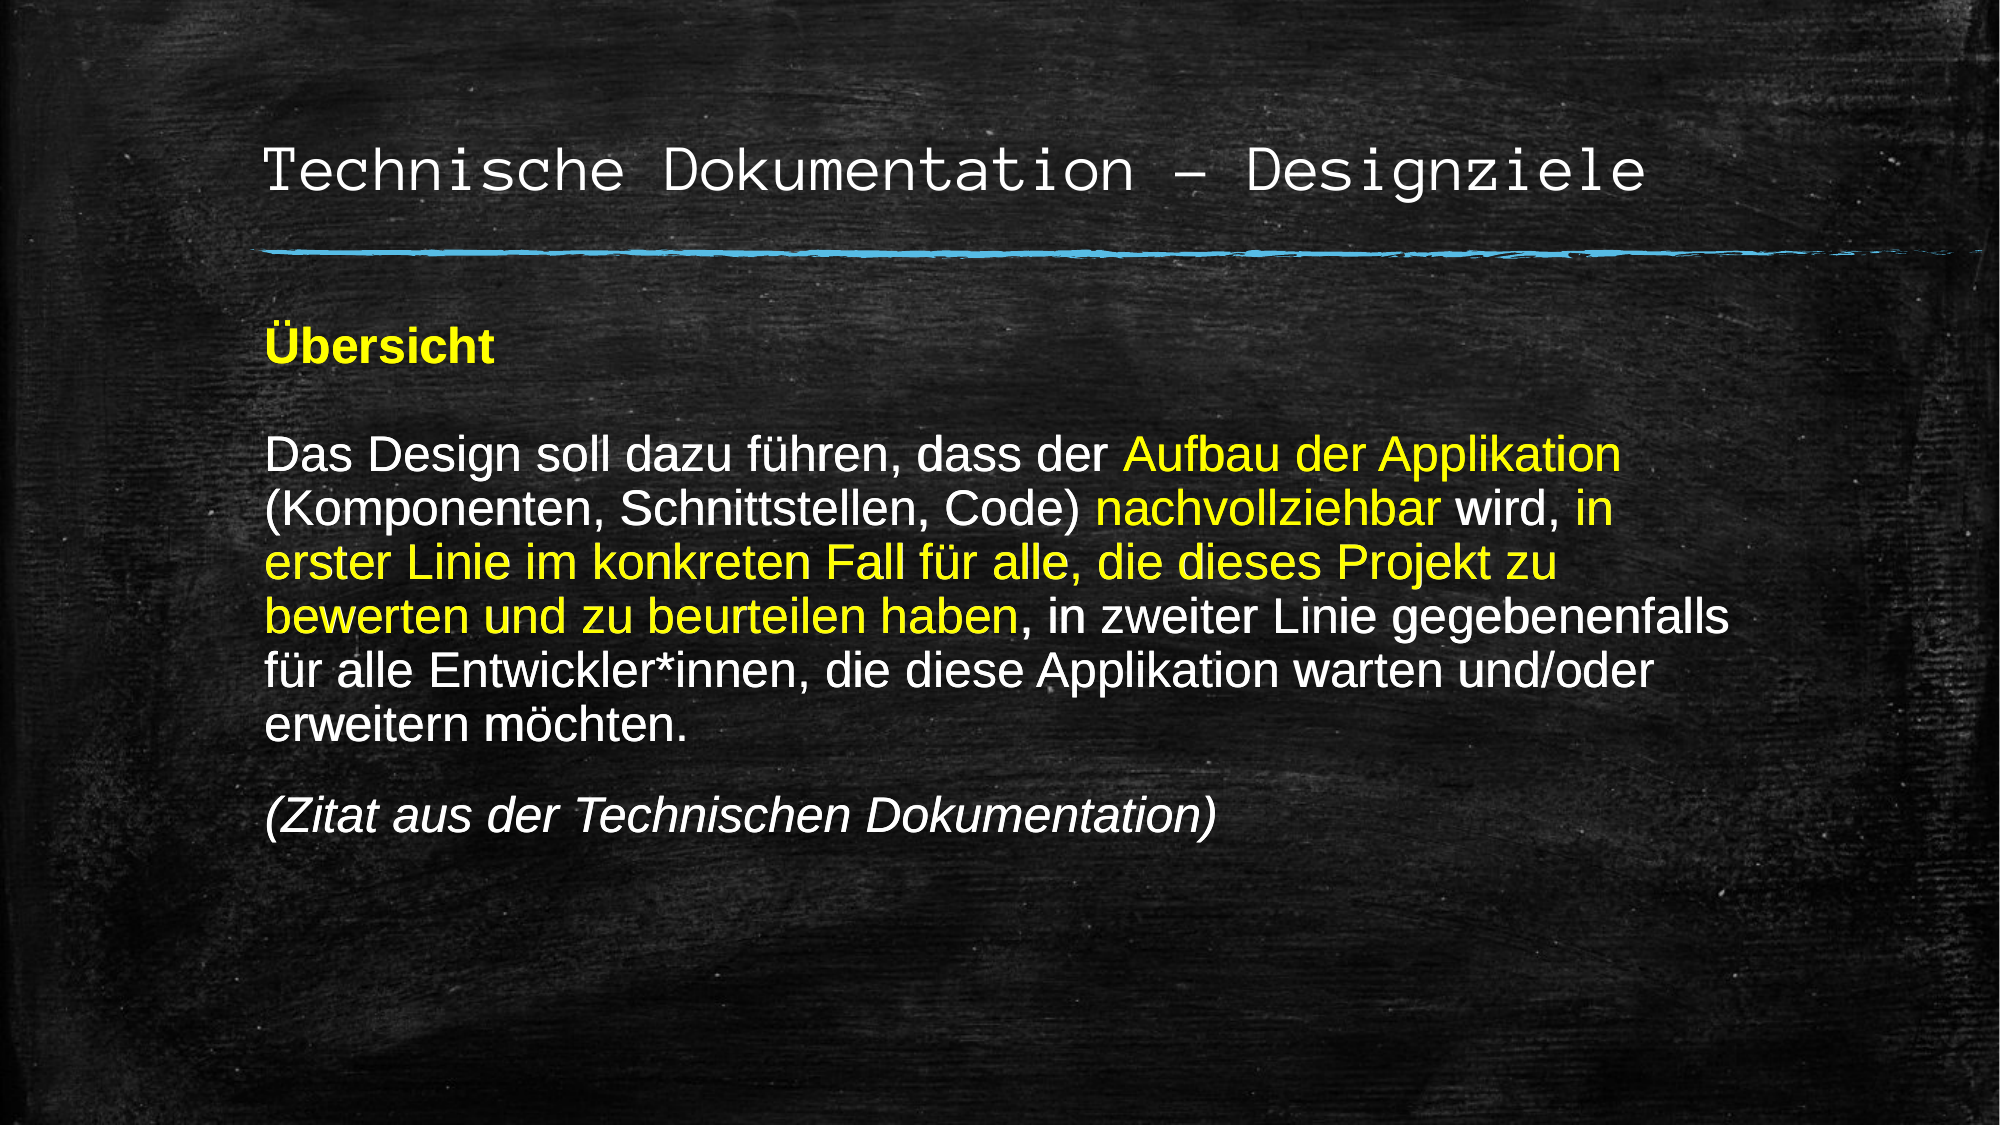

# Technische Dokumentation - Designziele
Übersicht
Das Design soll dazu führen, dass der Aufbau der Applikation (Komponenten, Schnittstellen, Code) nachvollziehbar wird, in erster Linie im konkreten Fall für alle, die dieses Projekt zu bewerten und zu beurteilen haben, in zweiter Linie gegebenenfalls für alle Entwickler*innen, die diese Applikation warten und/oder erweitern möchten.
(Zitat aus der Technischen Dokumentation)

Übersicht
Das Design soll dazu führen, dass der Aufbau der Applikation (Komponenten, Schnittstellen, Code) nachvollziehbar wird, in erster Linie im konkreten Fall für alle, die dieses Projekt zu bewerten und zu beurteilen haben, in zweiter Linie gegebenenfalls für alle Entwickler*innen, die diese Applikation warten und/oder erweitern möchten.
(Zitat aus der Technischen Dokumentation)